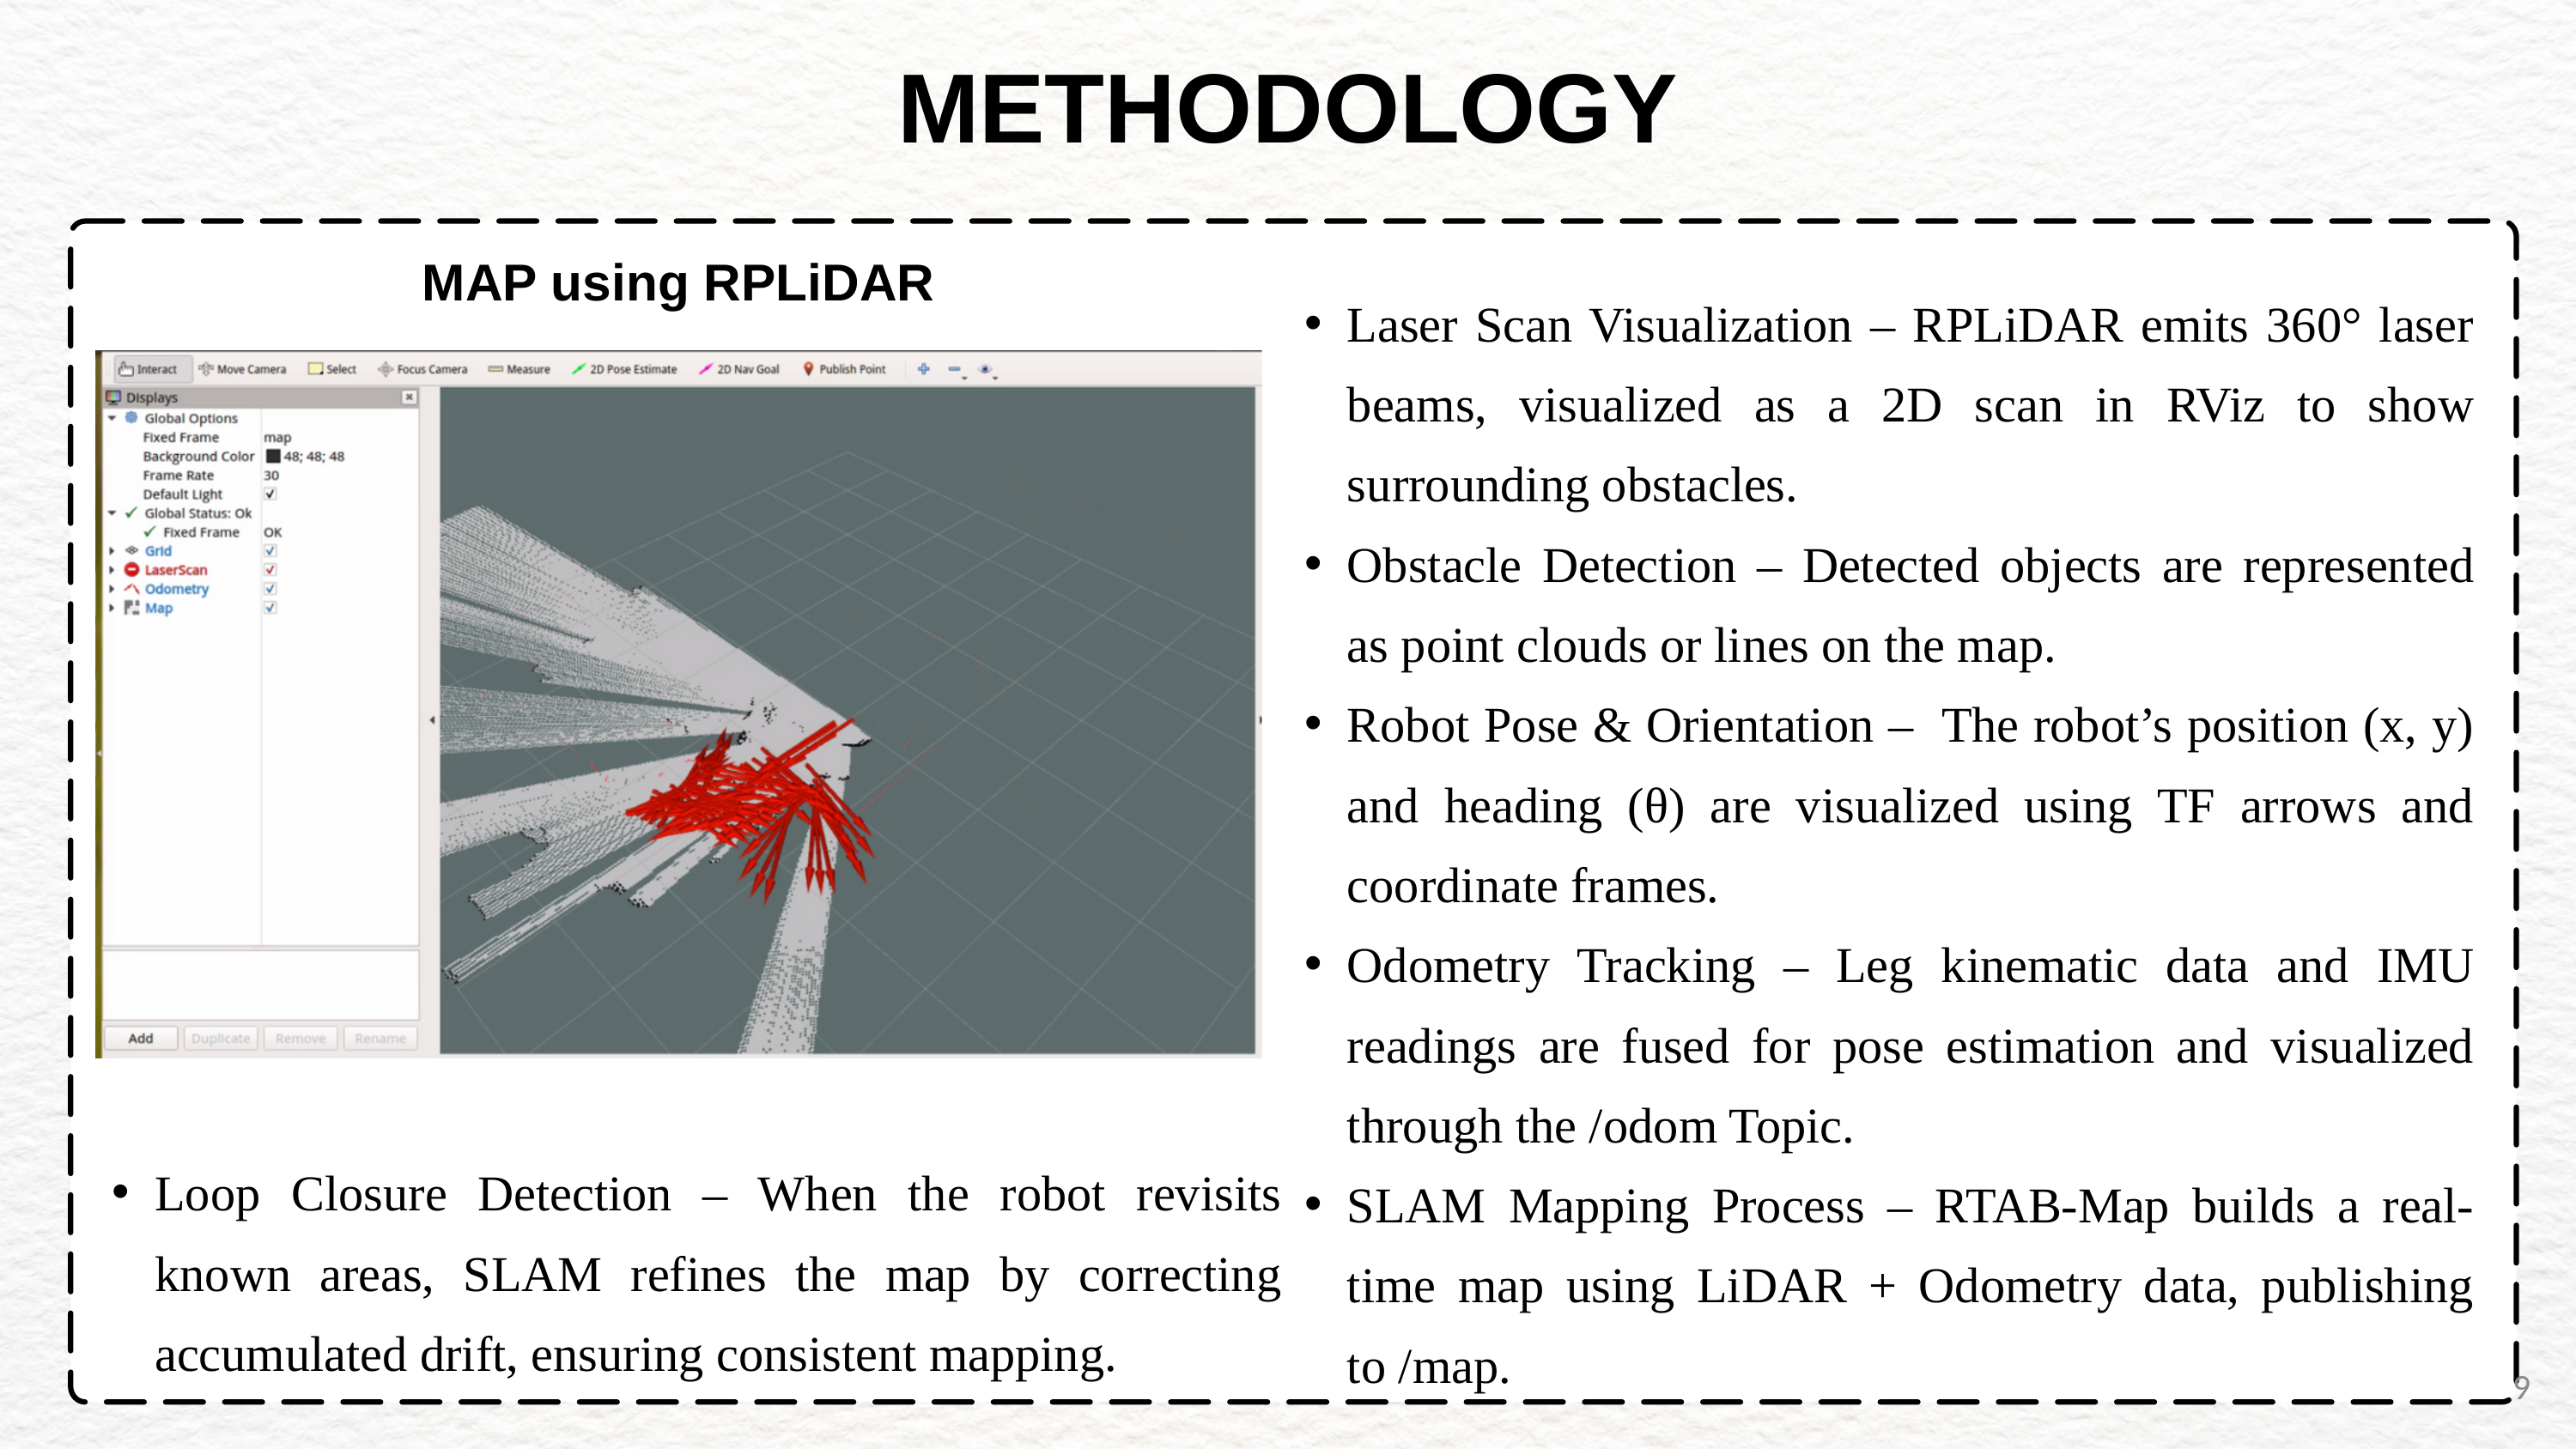

METHODOLOGY

Laser Scan Visualization – RPLiDAR emits 360° laser beams, visualized as a 2D scan in RViz to show surrounding obstacles.
Obstacle Detection – Detected objects are represented as point clouds or lines on the map.
Robot Pose & Orientation –  The robot’s position (x, y) and heading (θ) are visualized using TF arrows and coordinate frames.
Odometry Tracking – Leg kinematic data and IMU readings are fused for pose estimation and visualized through the /odom Topic.
SLAM Mapping Process – RTAB-Map builds a real-time map using LiDAR + Odometry data, publishing to /map.

MAP using RPLiDAR

Loop Closure Detection – When the robot revisits known areas, SLAM refines the map by correcting accumulated drift, ensuring consistent mapping.
9